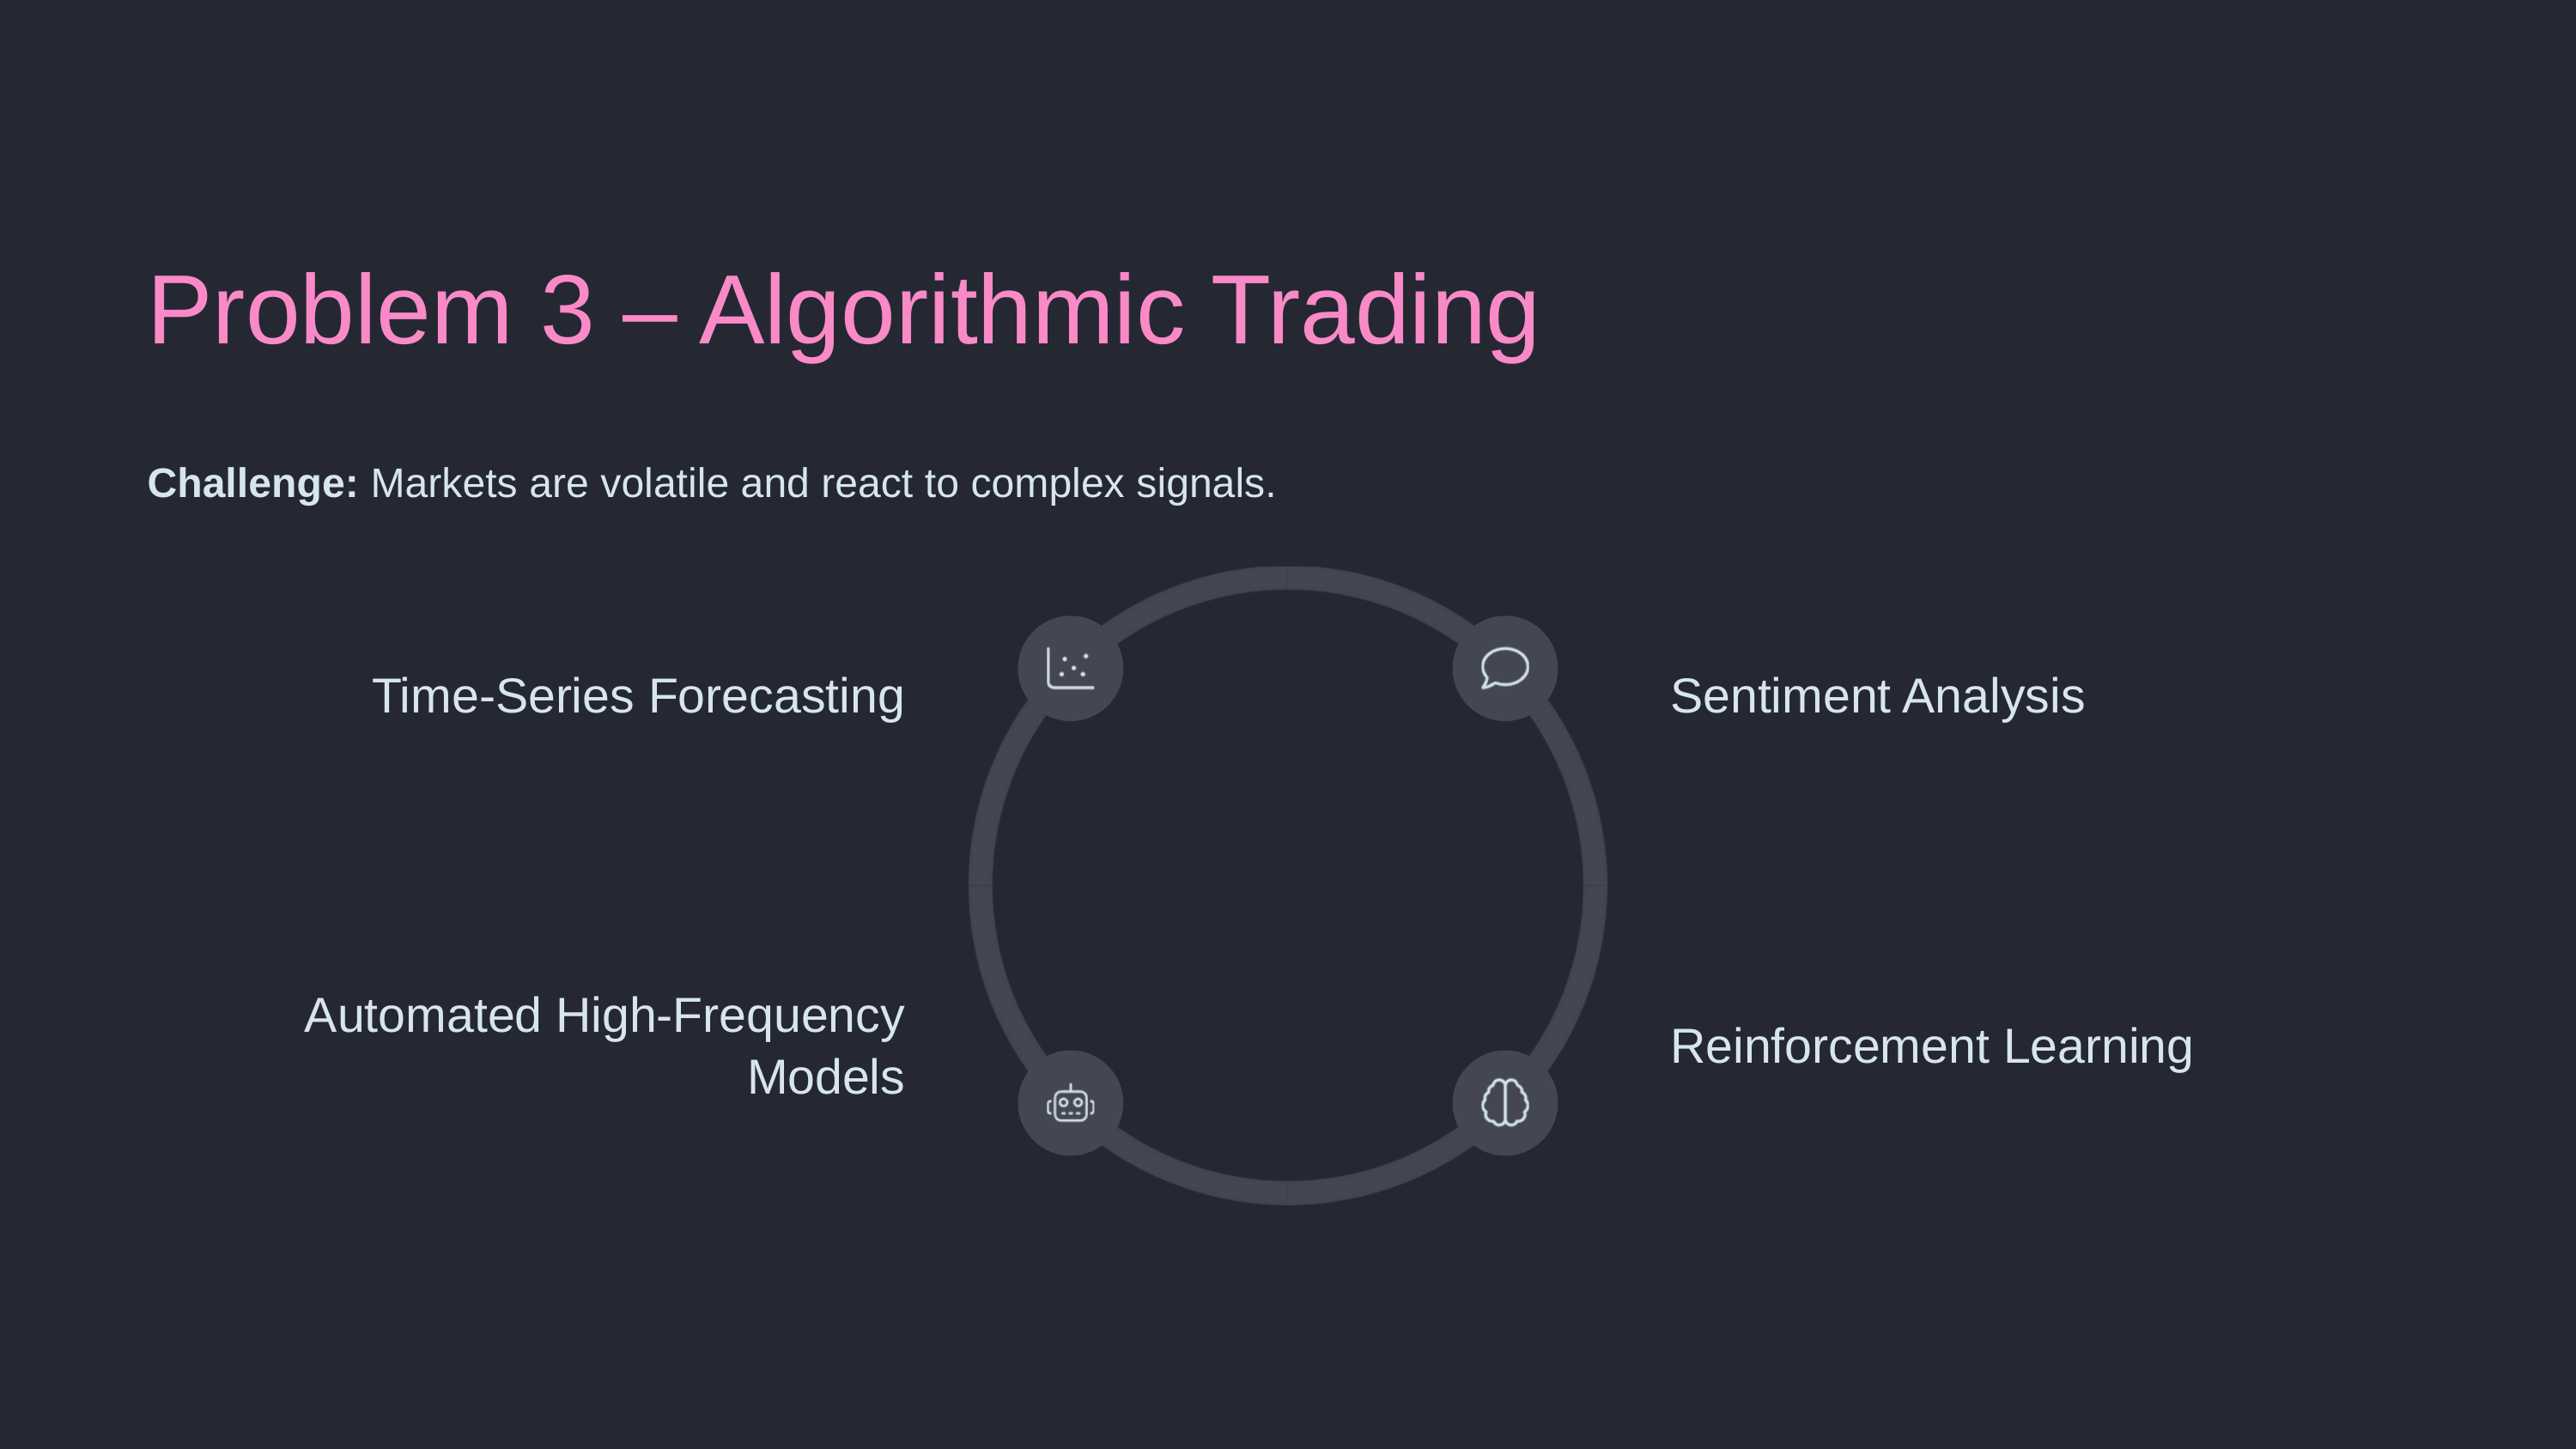

Problem 3 – Algorithmic Trading
Challenge: Markets are volatile and react to complex signals.

Time-Series Forecasting
Sentiment Analysis
Automated High-Frequency Models
Reinforcement Learning